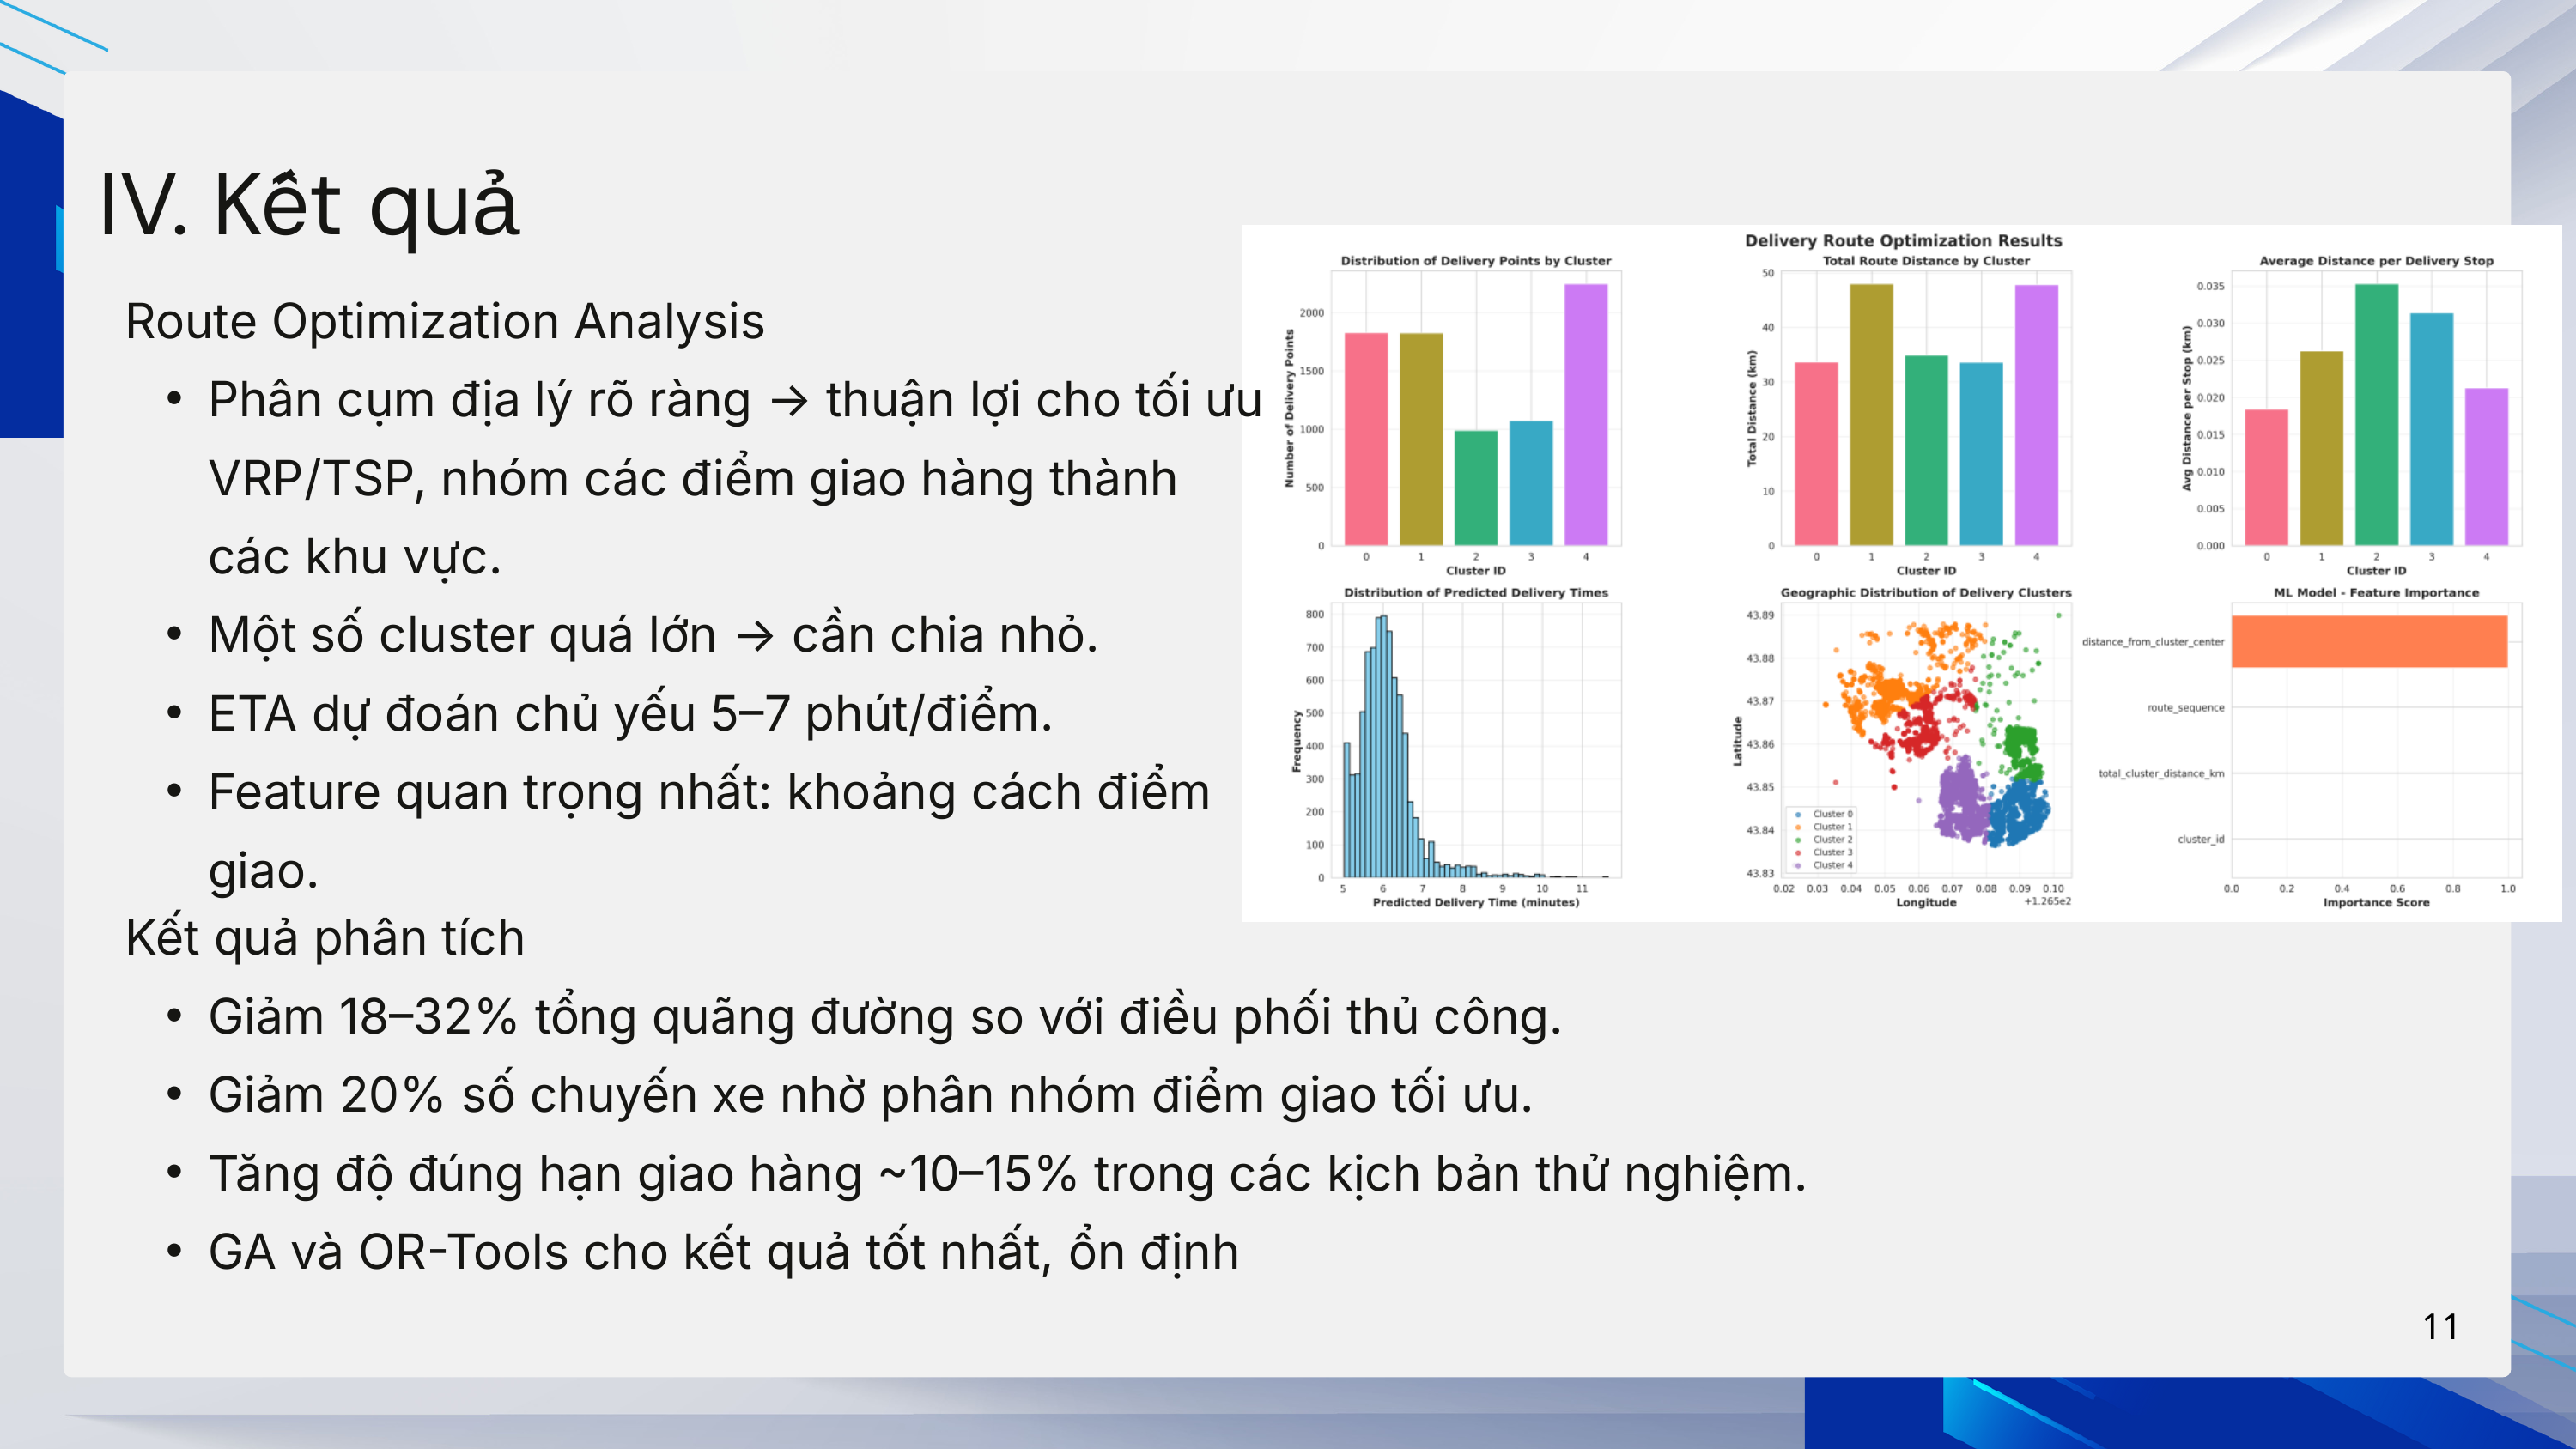

IV. Kết quả

Route Optimization Analysis
Phân cụm địa lý rõ ràng → thuận lợi cho tối ưu VRP/TSP, nhóm các điểm giao hàng thành các khu vực.
Một số cluster quá lớn → cần chia nhỏ.
ETA dự đoán chủ yếu 5–7 phút/điểm.
Feature quan trọng nhất: khoảng cách điểm giao.

Kết quả phân tích
Giảm 18–32% tổng quãng đường so với điều phối thủ công.
Giảm 20% số chuyến xe nhờ phân nhóm điểm giao tối ưu.
Tăng độ đúng hạn giao hàng ~10–15% trong các kịch bản thử nghiệm.
GA và OR-Tools cho kết quả tốt nhất, ổn định

11